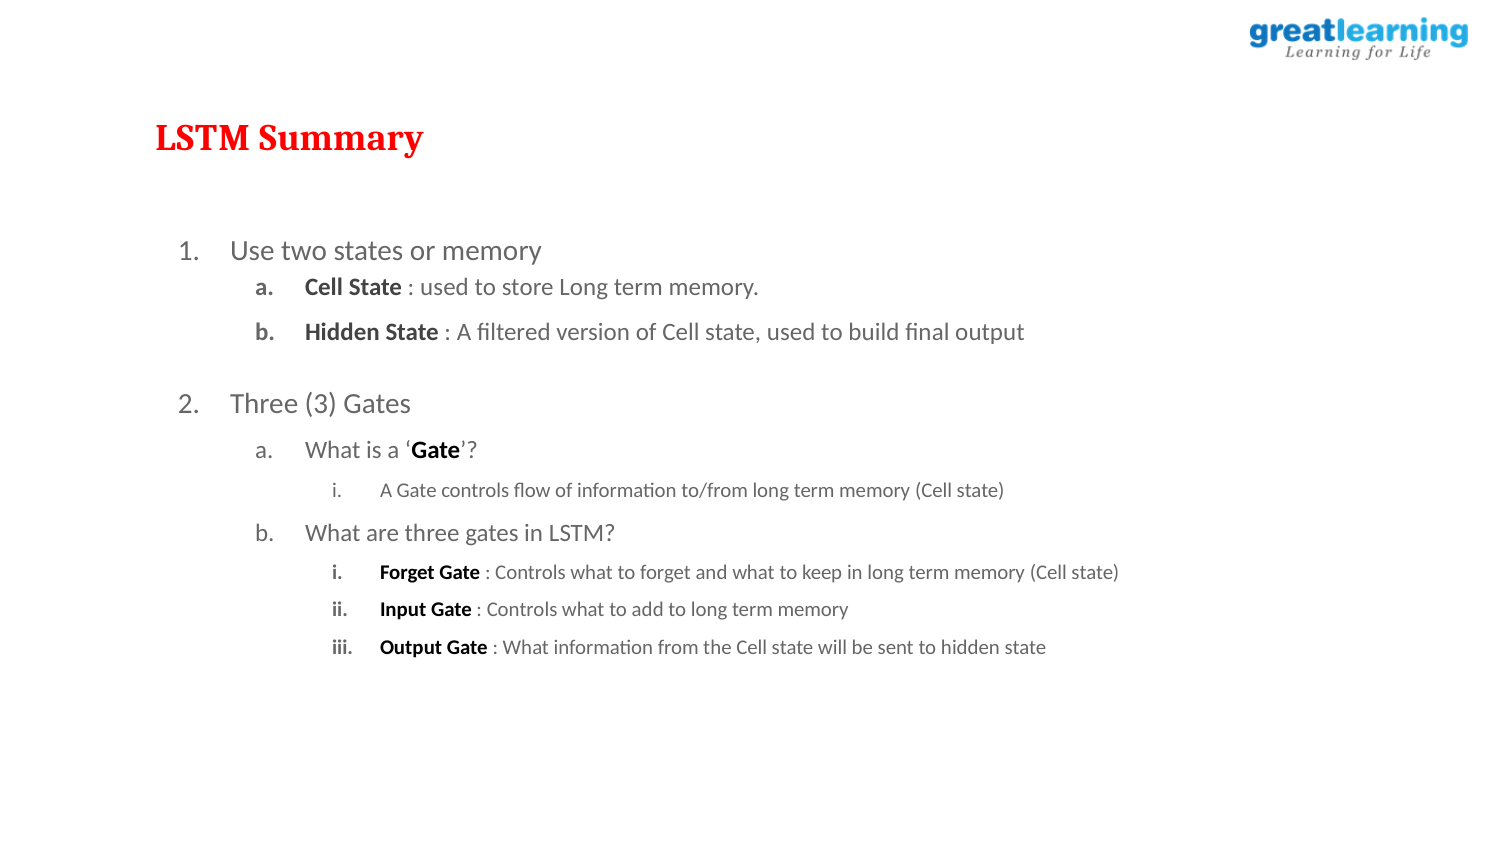

LSTM Summary

Use two states or memory
Cell State : used to store Long term memory.
Hidden State : A filtered version of Cell state, used to build final output
Three (3) Gates
What is a ‘Gate’?
A Gate controls flow of information to/from long term memory (Cell state)
What are three gates in LSTM?
Forget Gate : Controls what to forget and what to keep in long term memory (Cell state)
Input Gate : Controls what to add to long term memory
Output Gate : What information from the Cell state will be sent to hidden state